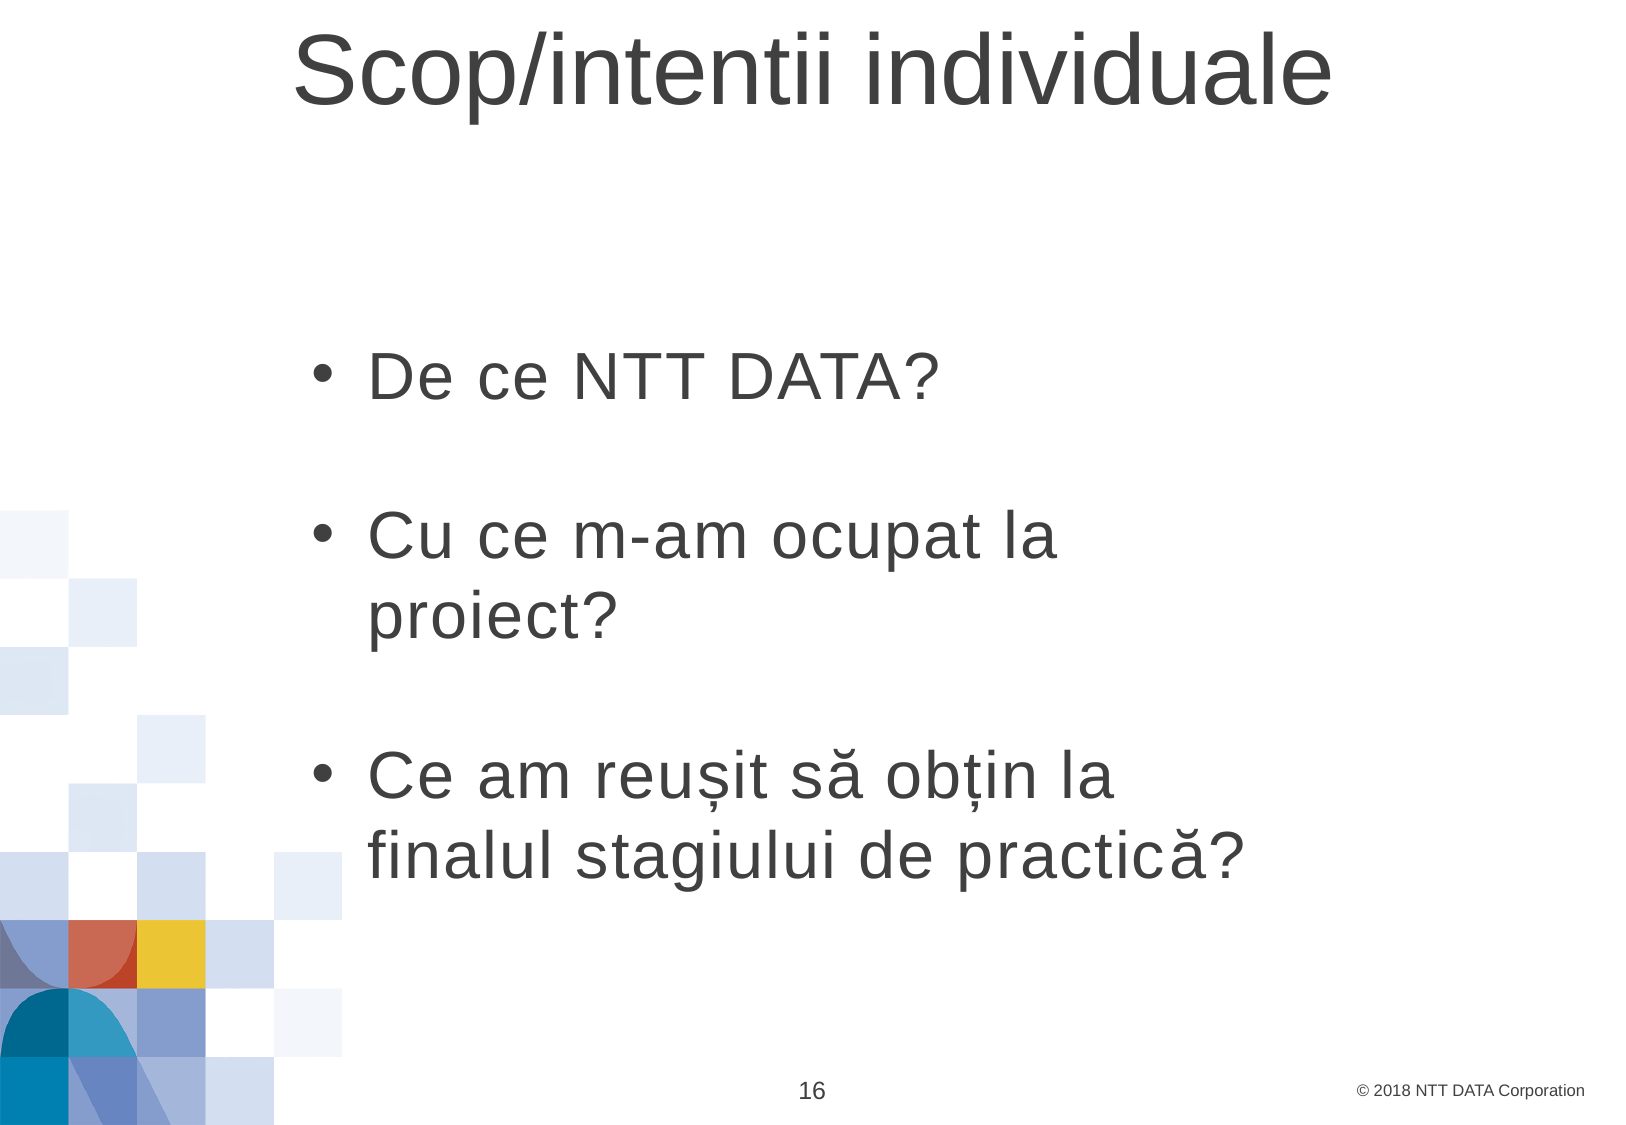

Scop/intentii individuale

De ce NTT DATA?

Cu ce m-am ocupat la proiect?

Ce am reușit să obțin la finalul stagiului de practică?